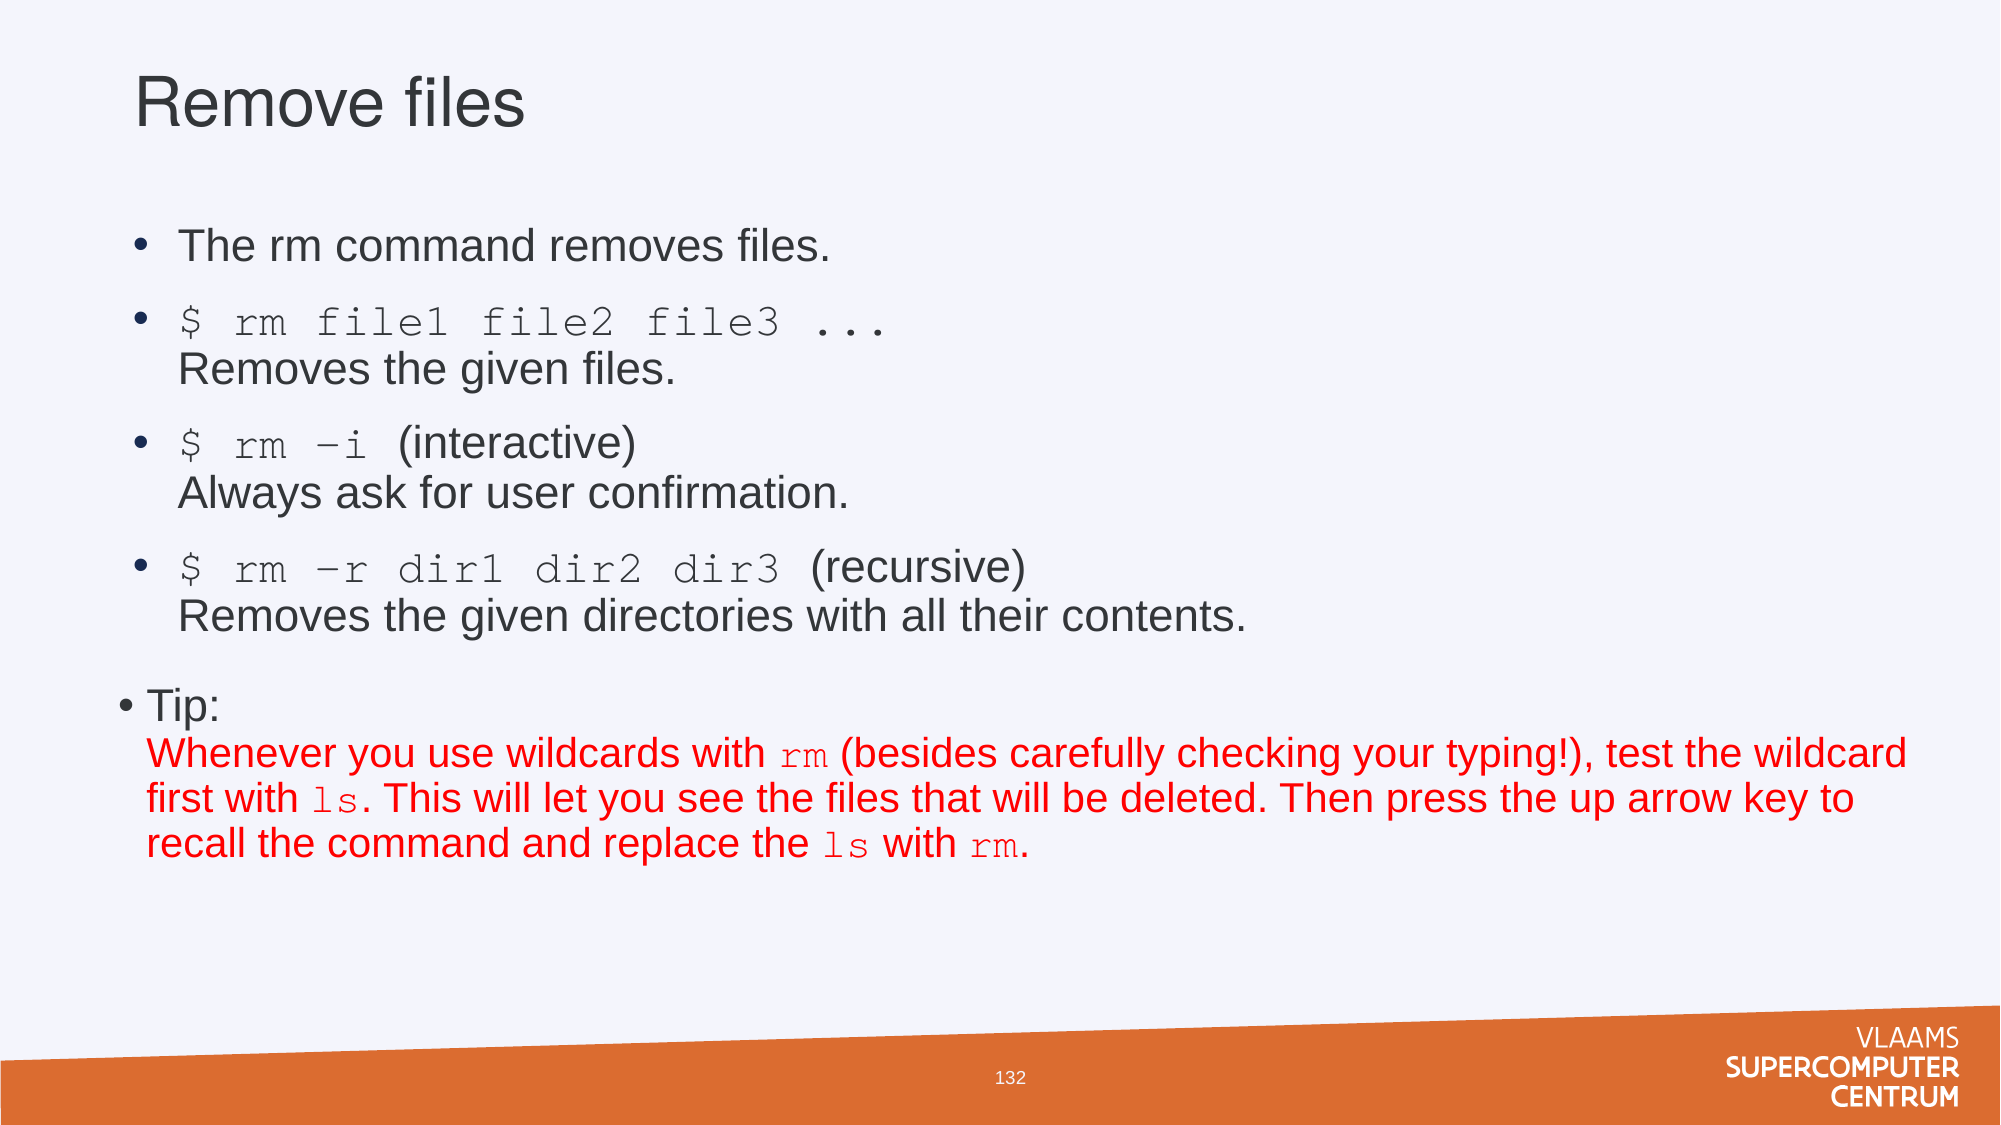

# Remove files
The rm command removes files.
$ rm file1 file2 file3 ...
Removes the given files.
$ rm -i (interactive)
Always ask for user confirmation.
$ rm -r dir1 dir2 dir3 (recursive)
Removes the given directories with all their contents.
Tip:
Whenever you use wildcards with rm (besides carefully checking your typing!), test the wildcard first with ls. This will let you see the files that will be deleted. Then press the up arrow key to recall the command and replace the ls with rm.
132